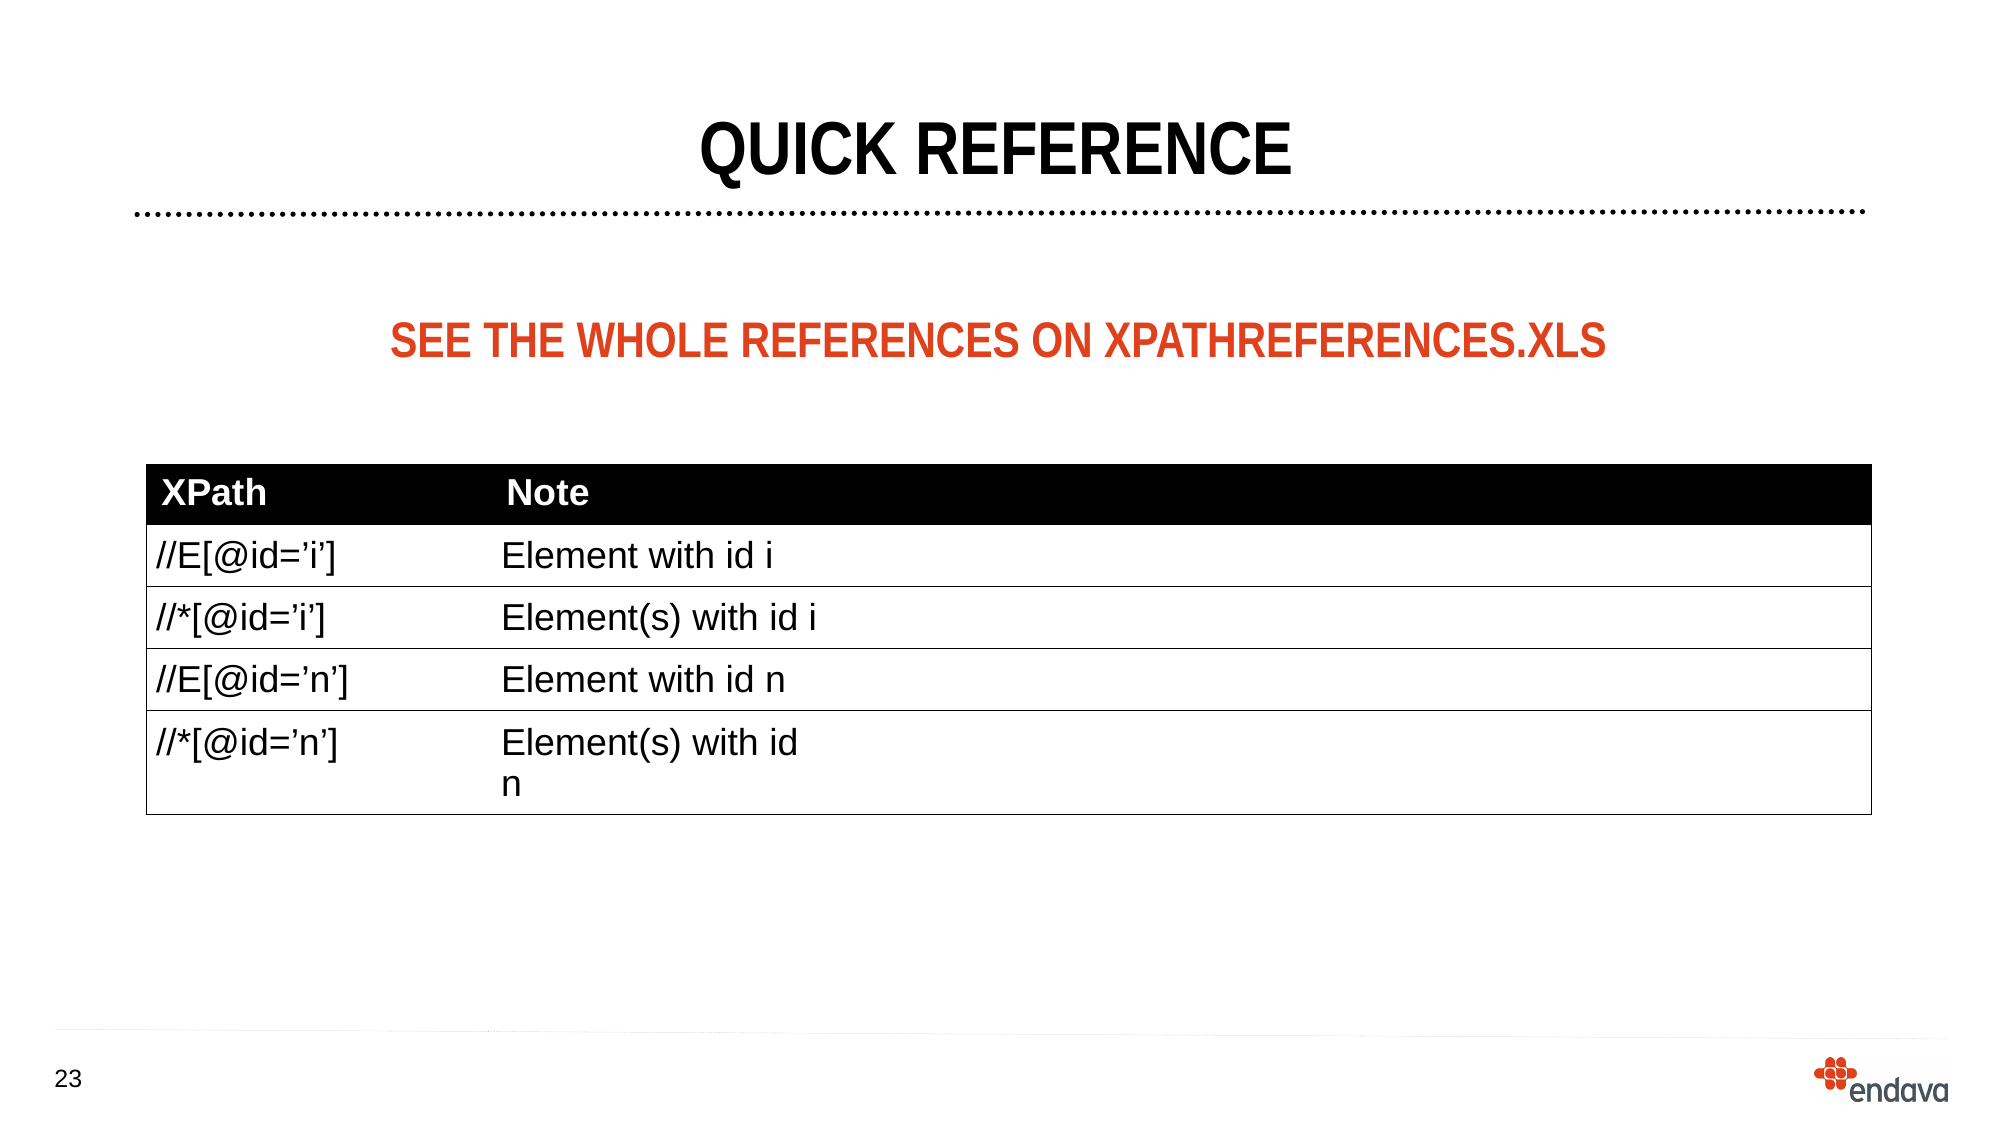

# Quick Reference
See the whole references on xpathreferences.xls
| XPath | Note |  |  |  |
| --- | --- | --- | --- | --- |
| //E[@id=’i’] | Element with id i |  |  |  |
| //\*[@id=’i’] | Element(s) with id i |  |  |  |
| //E[@id=’n’] | Element with id n |  |  |  |
| //\*[@id=’n’] | Element(s) with id n |  |  |  |